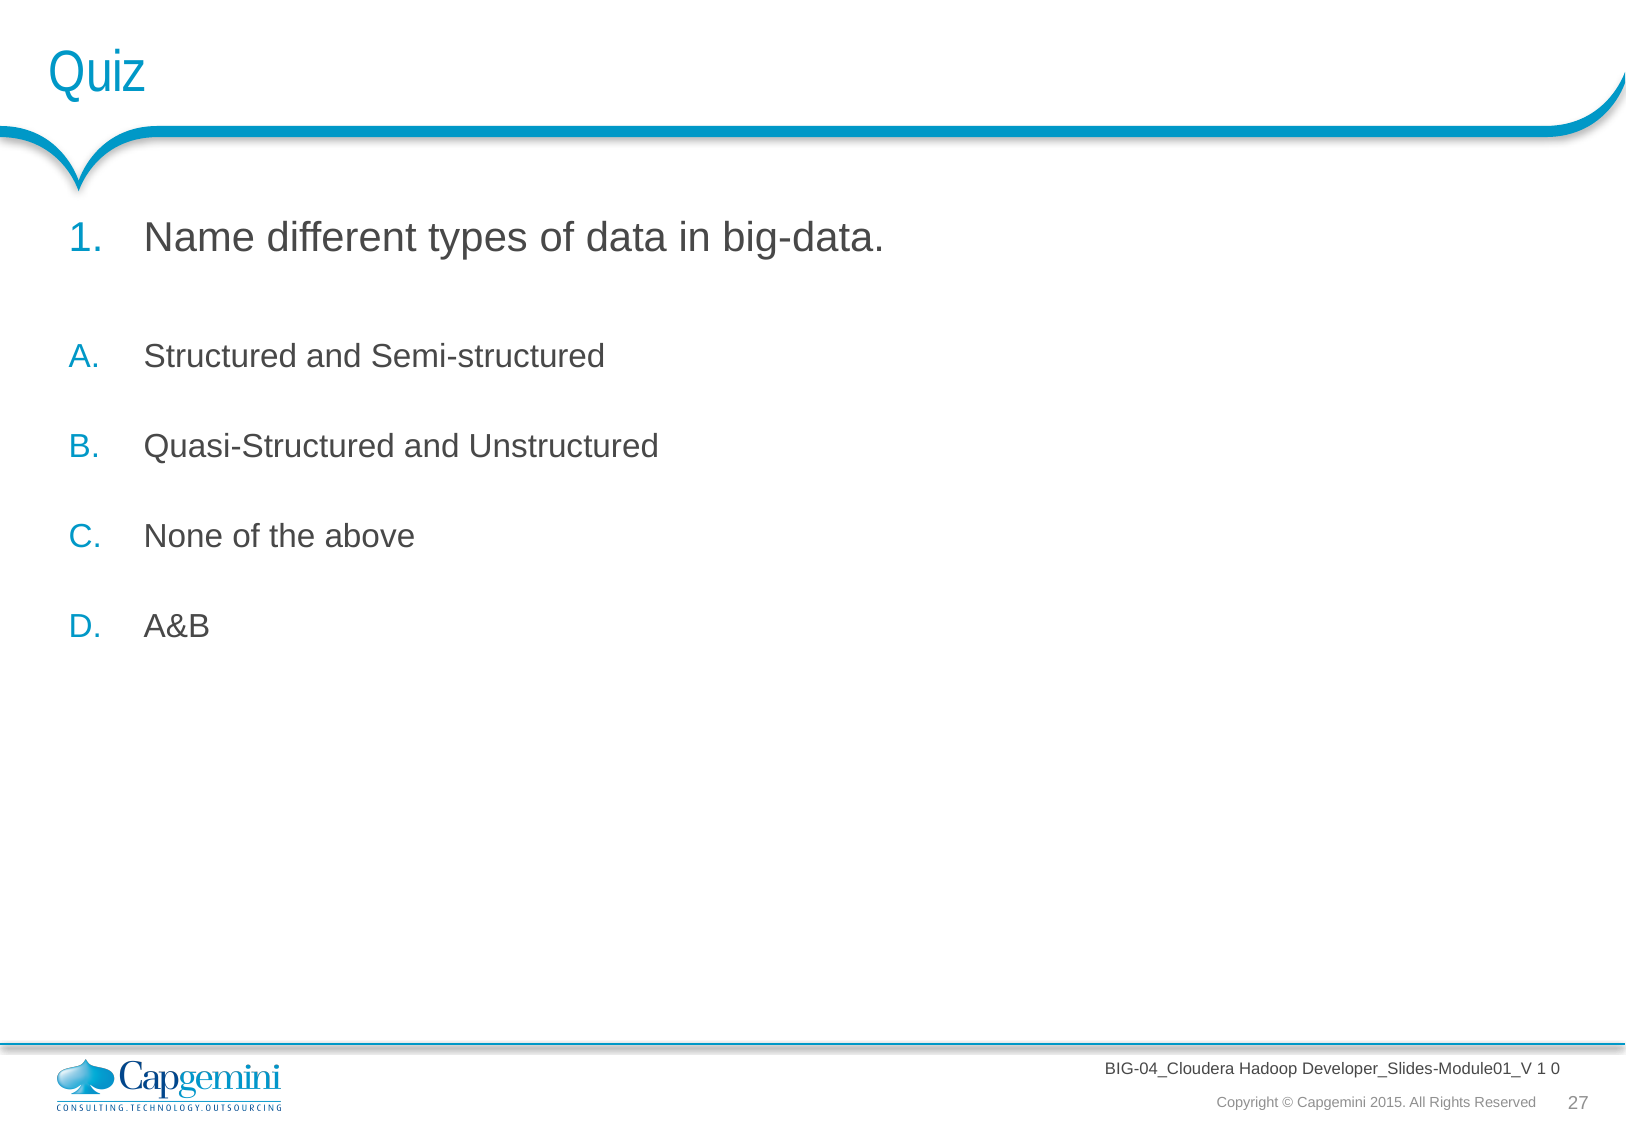

# Quiz
Name different types of data in big-data.

Structured and Semi-structured
Quasi-Structured and Unstructured
None of the above
A&B